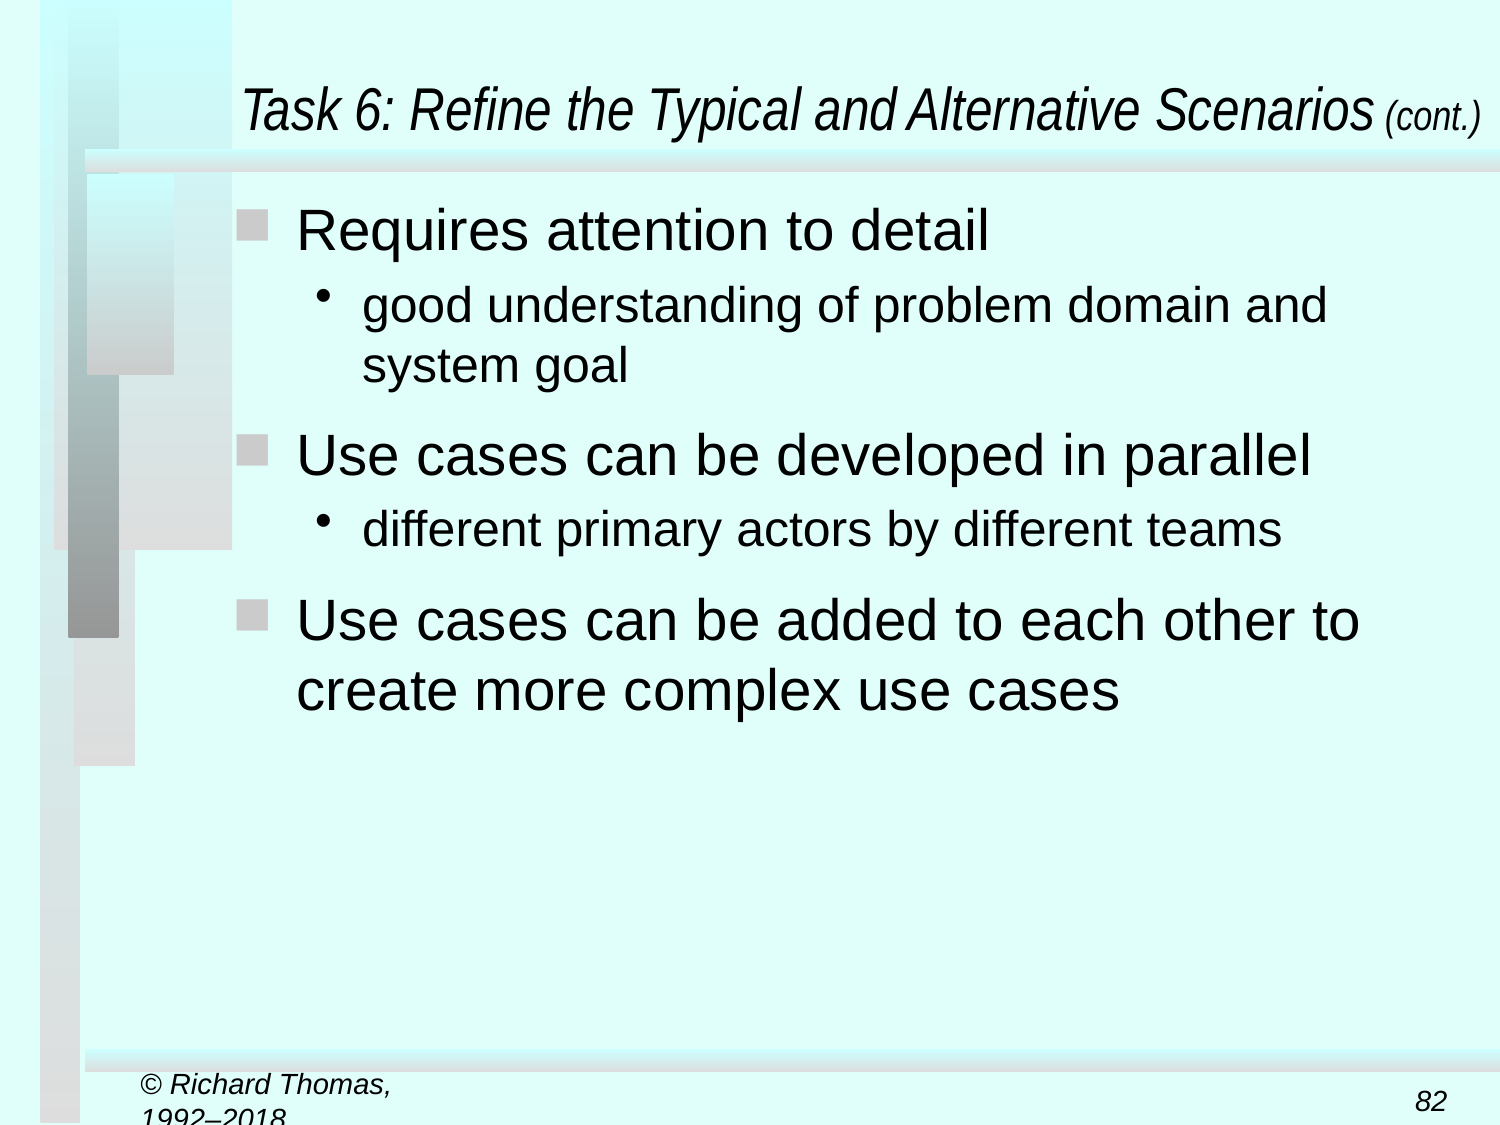

# Task 6: Refine the Typical and Alternative Scenarios (cont.)
Requires attention to detail
good understanding of problem domain and system goal
Use cases can be developed in parallel
different primary actors by different teams
Use cases can be added to each other to create more complex use cases
© Richard Thomas, 1992–2018
82